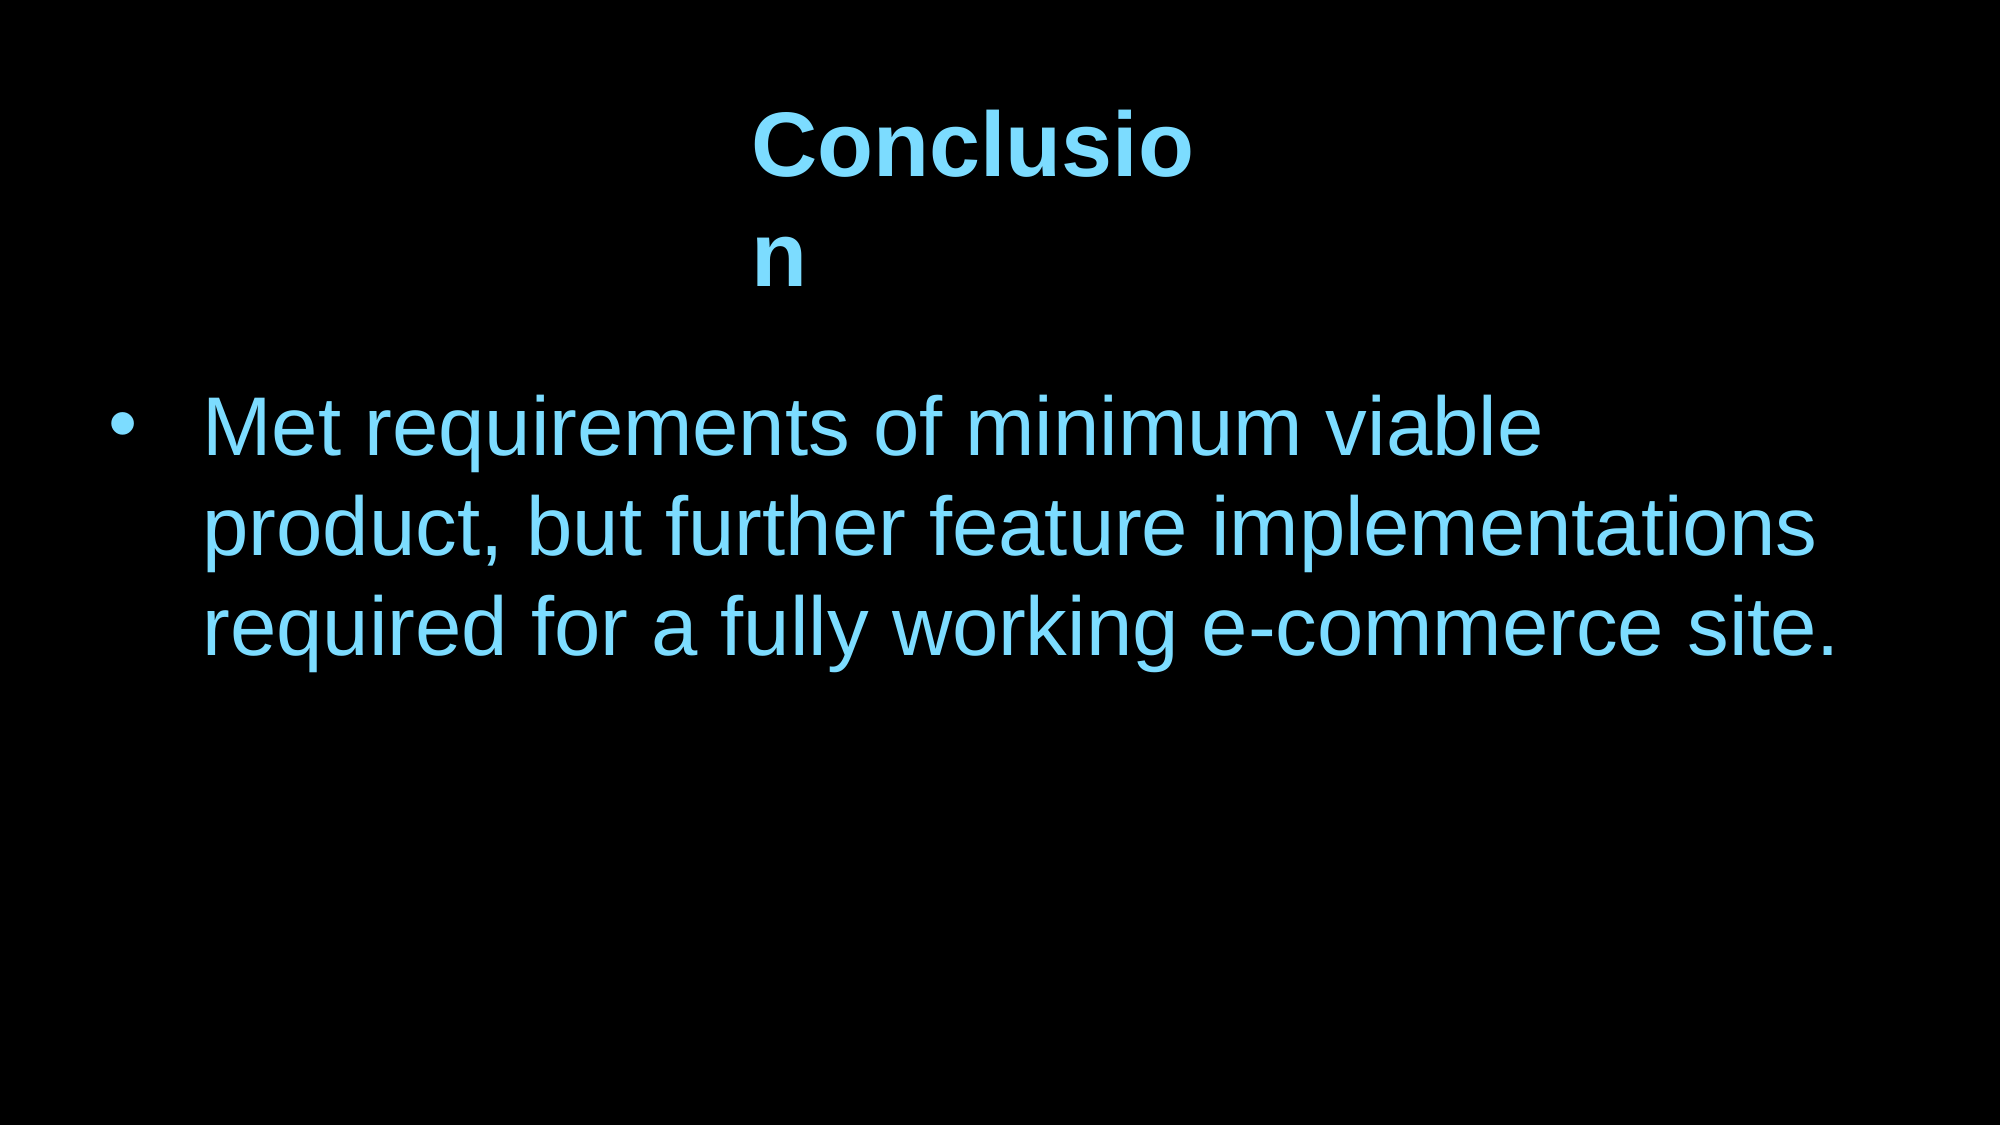

Conclusion
Met requirements of minimum viable product, but further feature implementations required for a fully working e-commerce site.